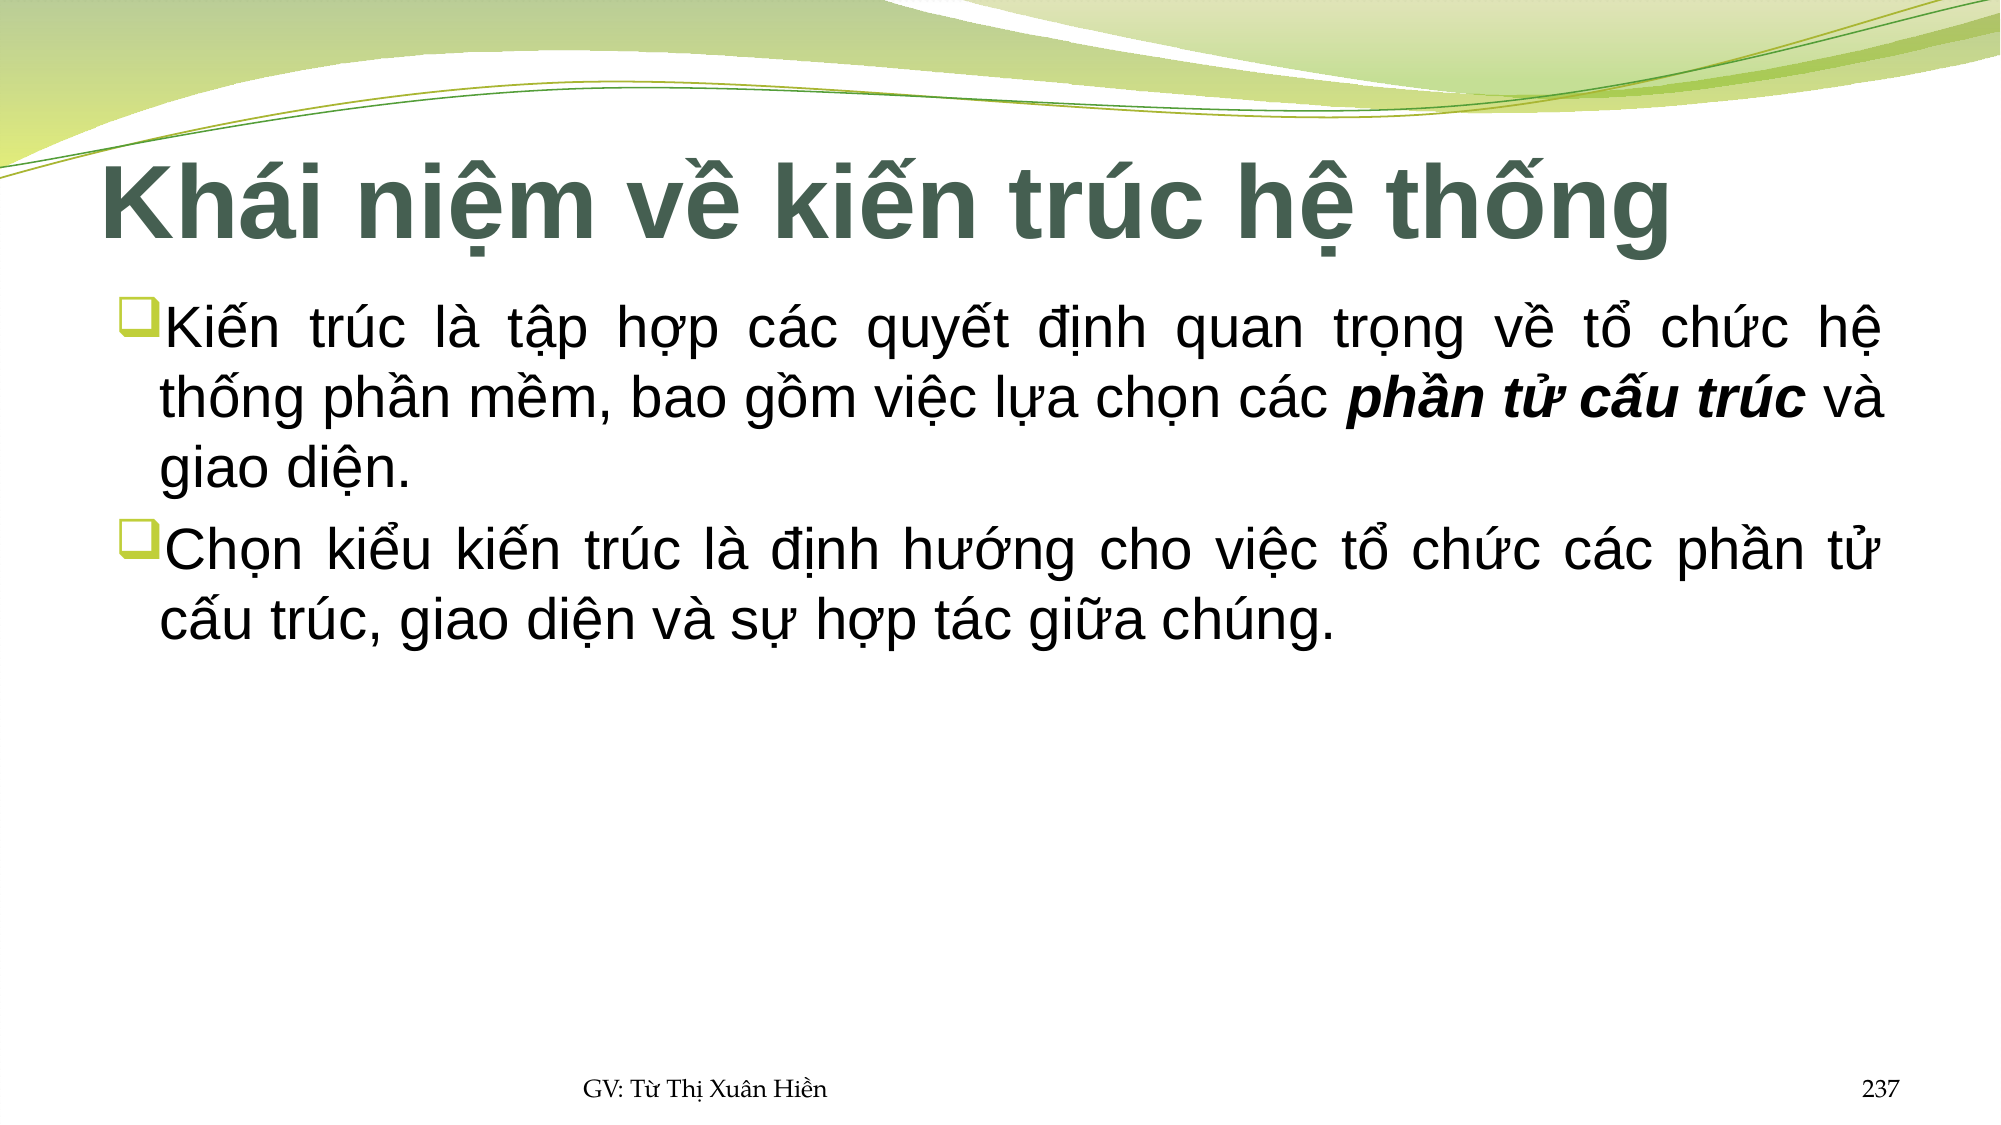

# Khái niệm về kiến trúc hệ thống
Kiến trúc là tập hợp các quyết định quan trọng về tổ chức hệ thống phần mềm, bao gồm việc lựa chọn các phần tử cấu trúc và giao diện.
Chọn kiểu kiến trúc là định hướng cho việc tổ chức các phần tử cấu trúc, giao diện và sự hợp tác giữa chúng.
GV: Từ Thị Xuân Hiền
237